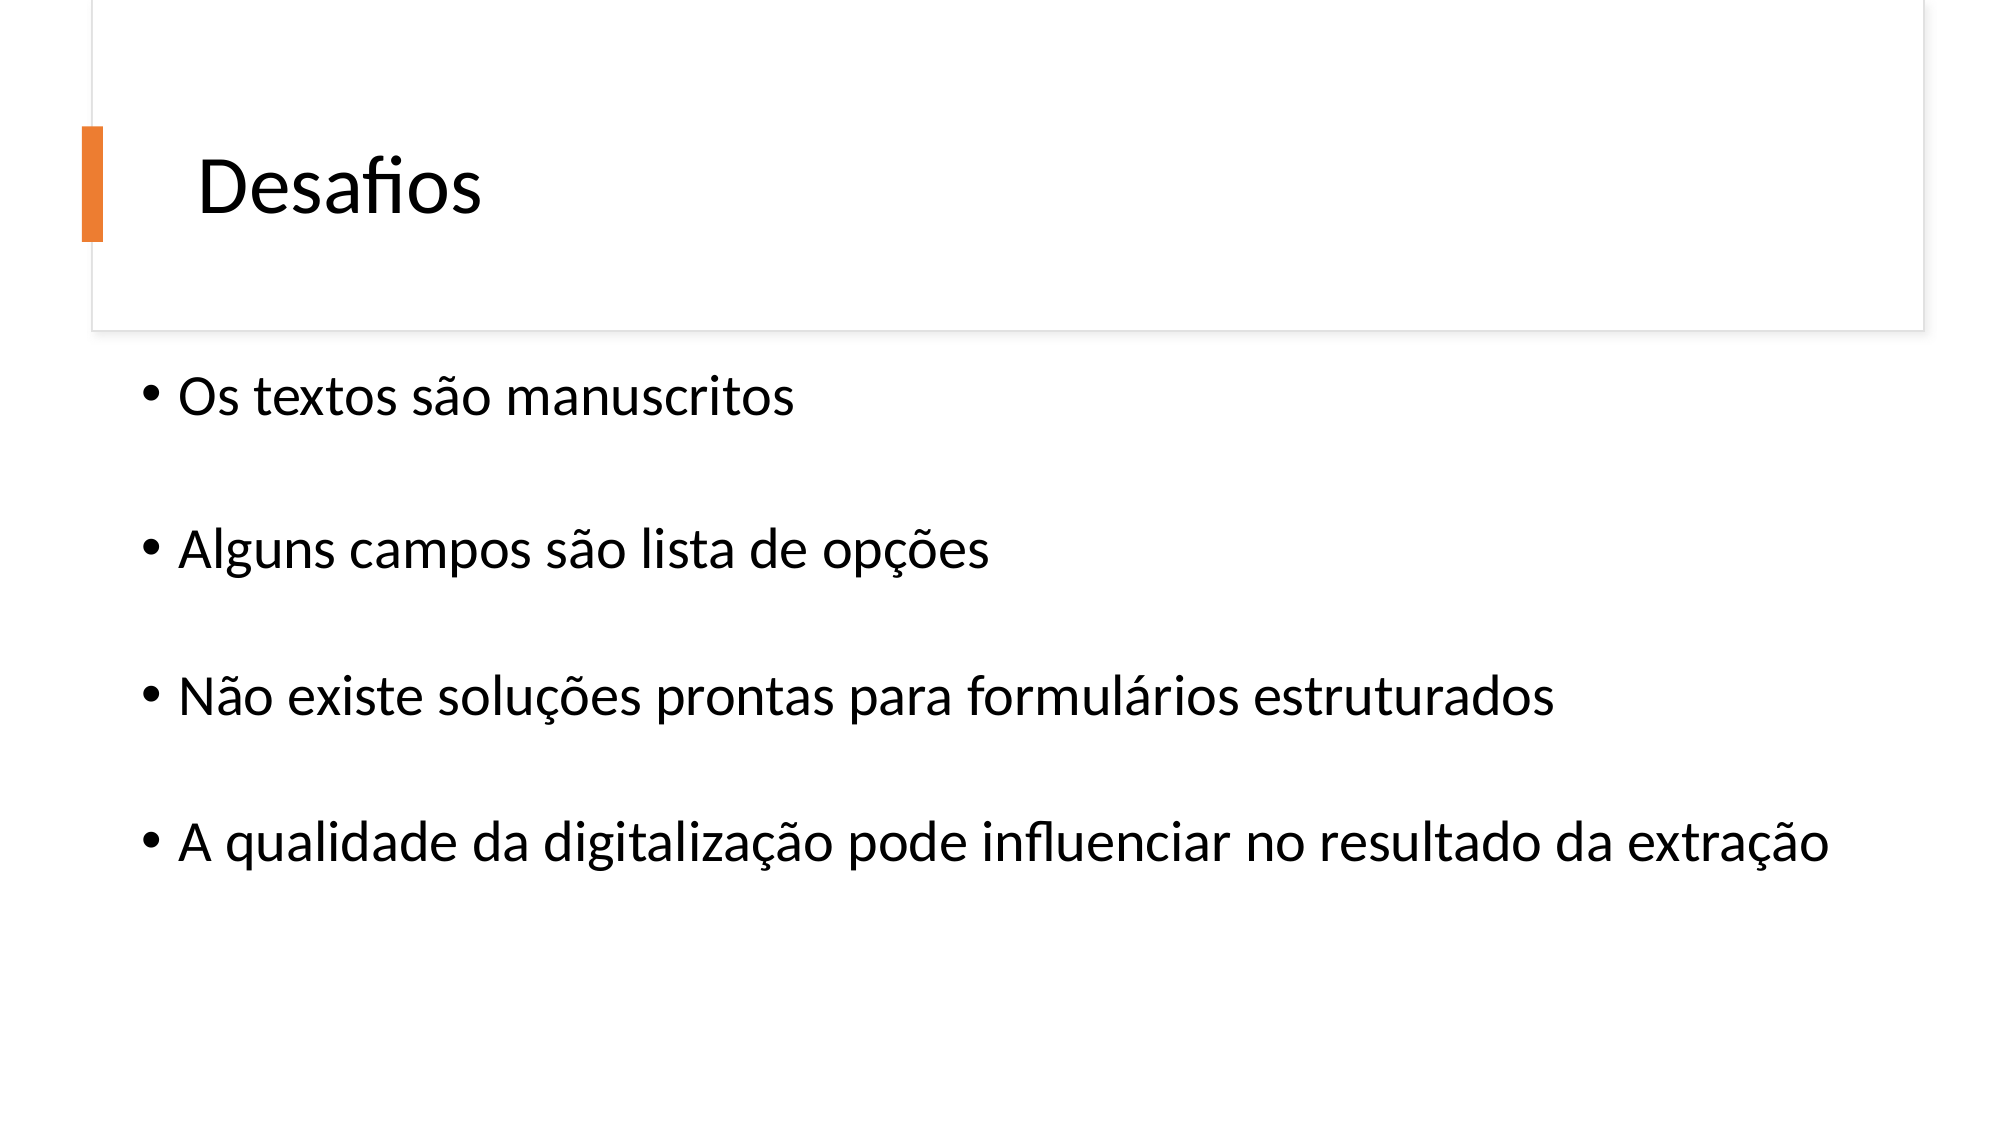

# Desafios

Os textos são manuscritos
Alguns campos são lista de opções
Não existe soluções prontas para formulários estruturados
A qualidade da digitalização pode influenciar no resultado da extração